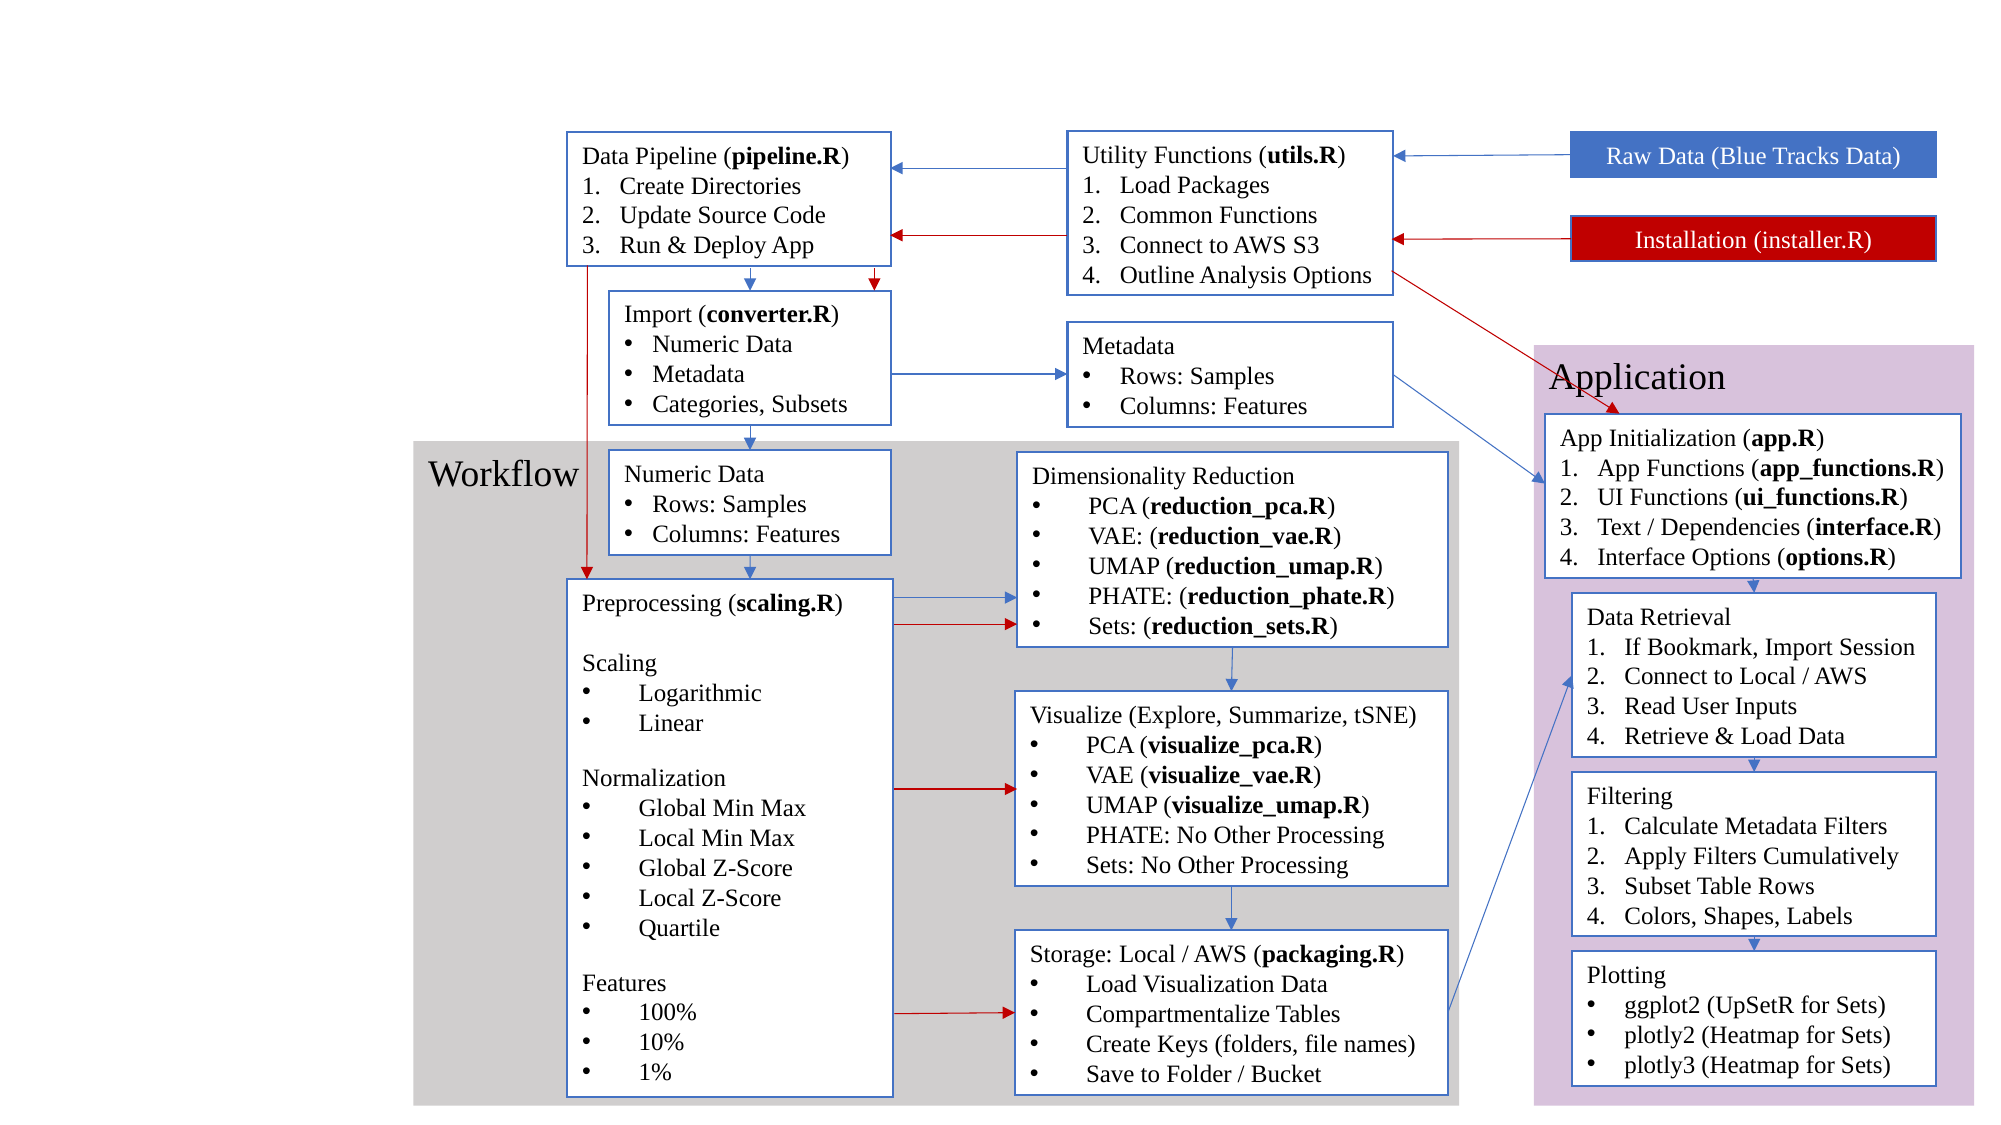

General Code
Input Data
Output Data
Dependency
Utility Functions (utils.R)
Load Packages
Common Functions
Connect to AWS S3
Outline Analysis Options
Data Pipeline (pipeline.R)
Create Directories
Update Source Code
Run & Deploy App
Raw Data (Blue Tracks Data)
Installation (installer.R)
Import (converter.R)
Numeric Data
Metadata
Categories, Subsets
Metadata
Rows: Samples
Columns: Features
Application
App Initialization (app.R)
App Functions (app_functions.R)
UI Functions (ui_functions.R)
Text / Dependencies (interface.R)
Interface Options (options.R)
Workflow
Numeric Data
Rows: Samples
Columns: Features
Dimensionality Reduction
PCA (reduction_pca.R)
VAE: (reduction_vae.R)
UMAP (reduction_umap.R)
PHATE: (reduction_phate.R)
Sets: (reduction_sets.R)
Preprocessing (scaling.R)

Scaling
Logarithmic
Linear

Normalization
Global Min Max
Local Min Max
Global Z-Score
Local Z-Score
Quartile

Features
100%
10%
1%
Data Retrieval
If Bookmark, Import Session
Connect to Local / AWS
Read User Inputs
Retrieve & Load Data
Visualize (Explore, Summarize, tSNE)
PCA (visualize_pca.R)
VAE (visualize_vae.R)
UMAP (visualize_umap.R)
PHATE: No Other Processing
Sets: No Other Processing
Filtering
Calculate Metadata Filters
Apply Filters Cumulatively
Subset Table Rows
Colors, Shapes, Labels
Storage: Local / AWS (packaging.R)
Load Visualization Data
Compartmentalize Tables
Create Keys (folders, file names)
Save to Folder / Bucket
Plotting
ggplot2 (UpSetR for Sets)
plotly2 (Heatmap for Sets)
plotly3 (Heatmap for Sets)